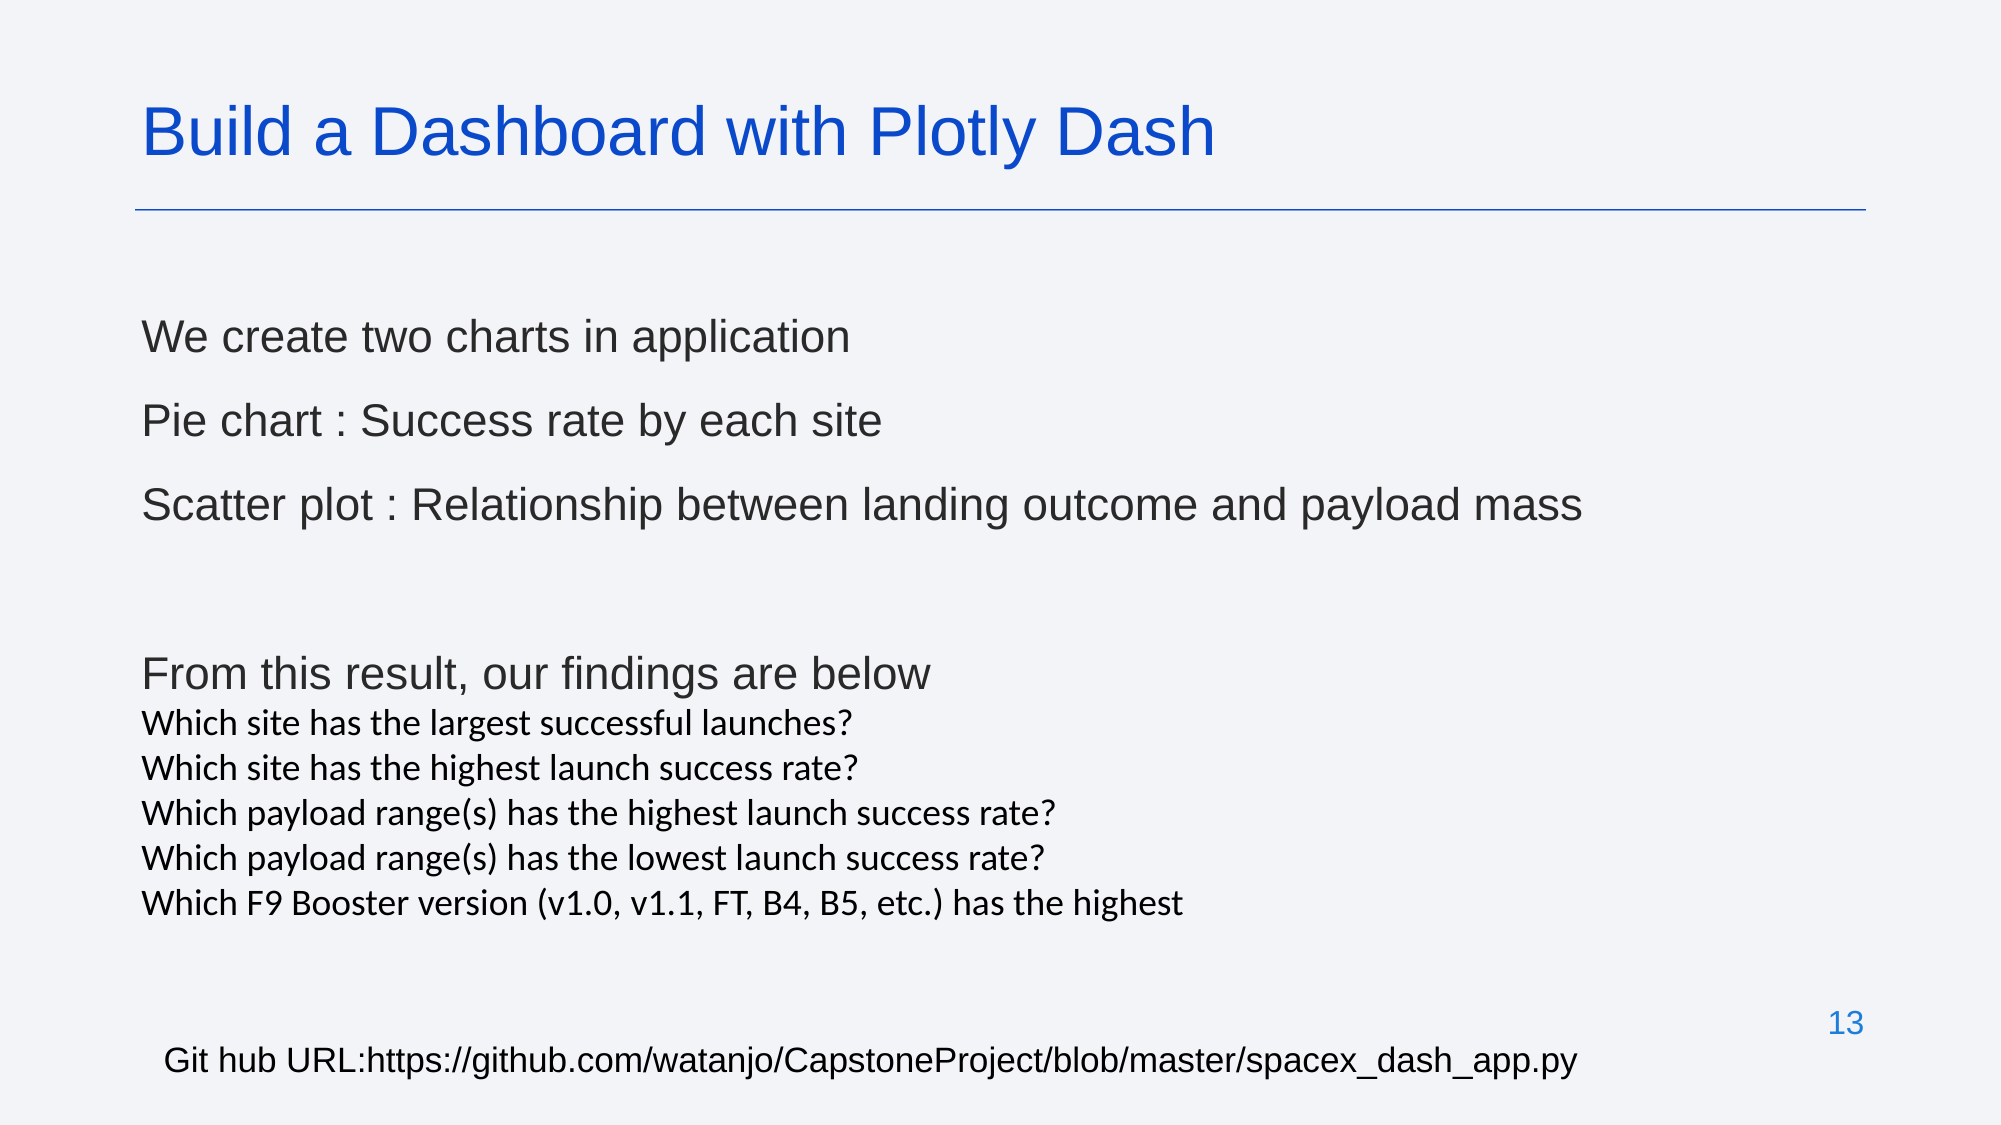

Build a Dashboard with Plotly Dash
We create two charts in application
Pie chart : Success rate by each site
Scatter plot : Relationship between landing outcome and payload mass

From this result, our findings are below
Which site has the largest successful launches?
Which site has the highest launch success rate?
Which payload range(s) has the highest launch success rate?
Which payload range(s) has the lowest launch success rate?
Which F9 Booster version (v1.0, v1.1, FT, B4, B5, etc.) has the highest
13
Git hub URL:https://github.com/watanjo/CapstoneProject/blob/master/spacex_dash_app.py